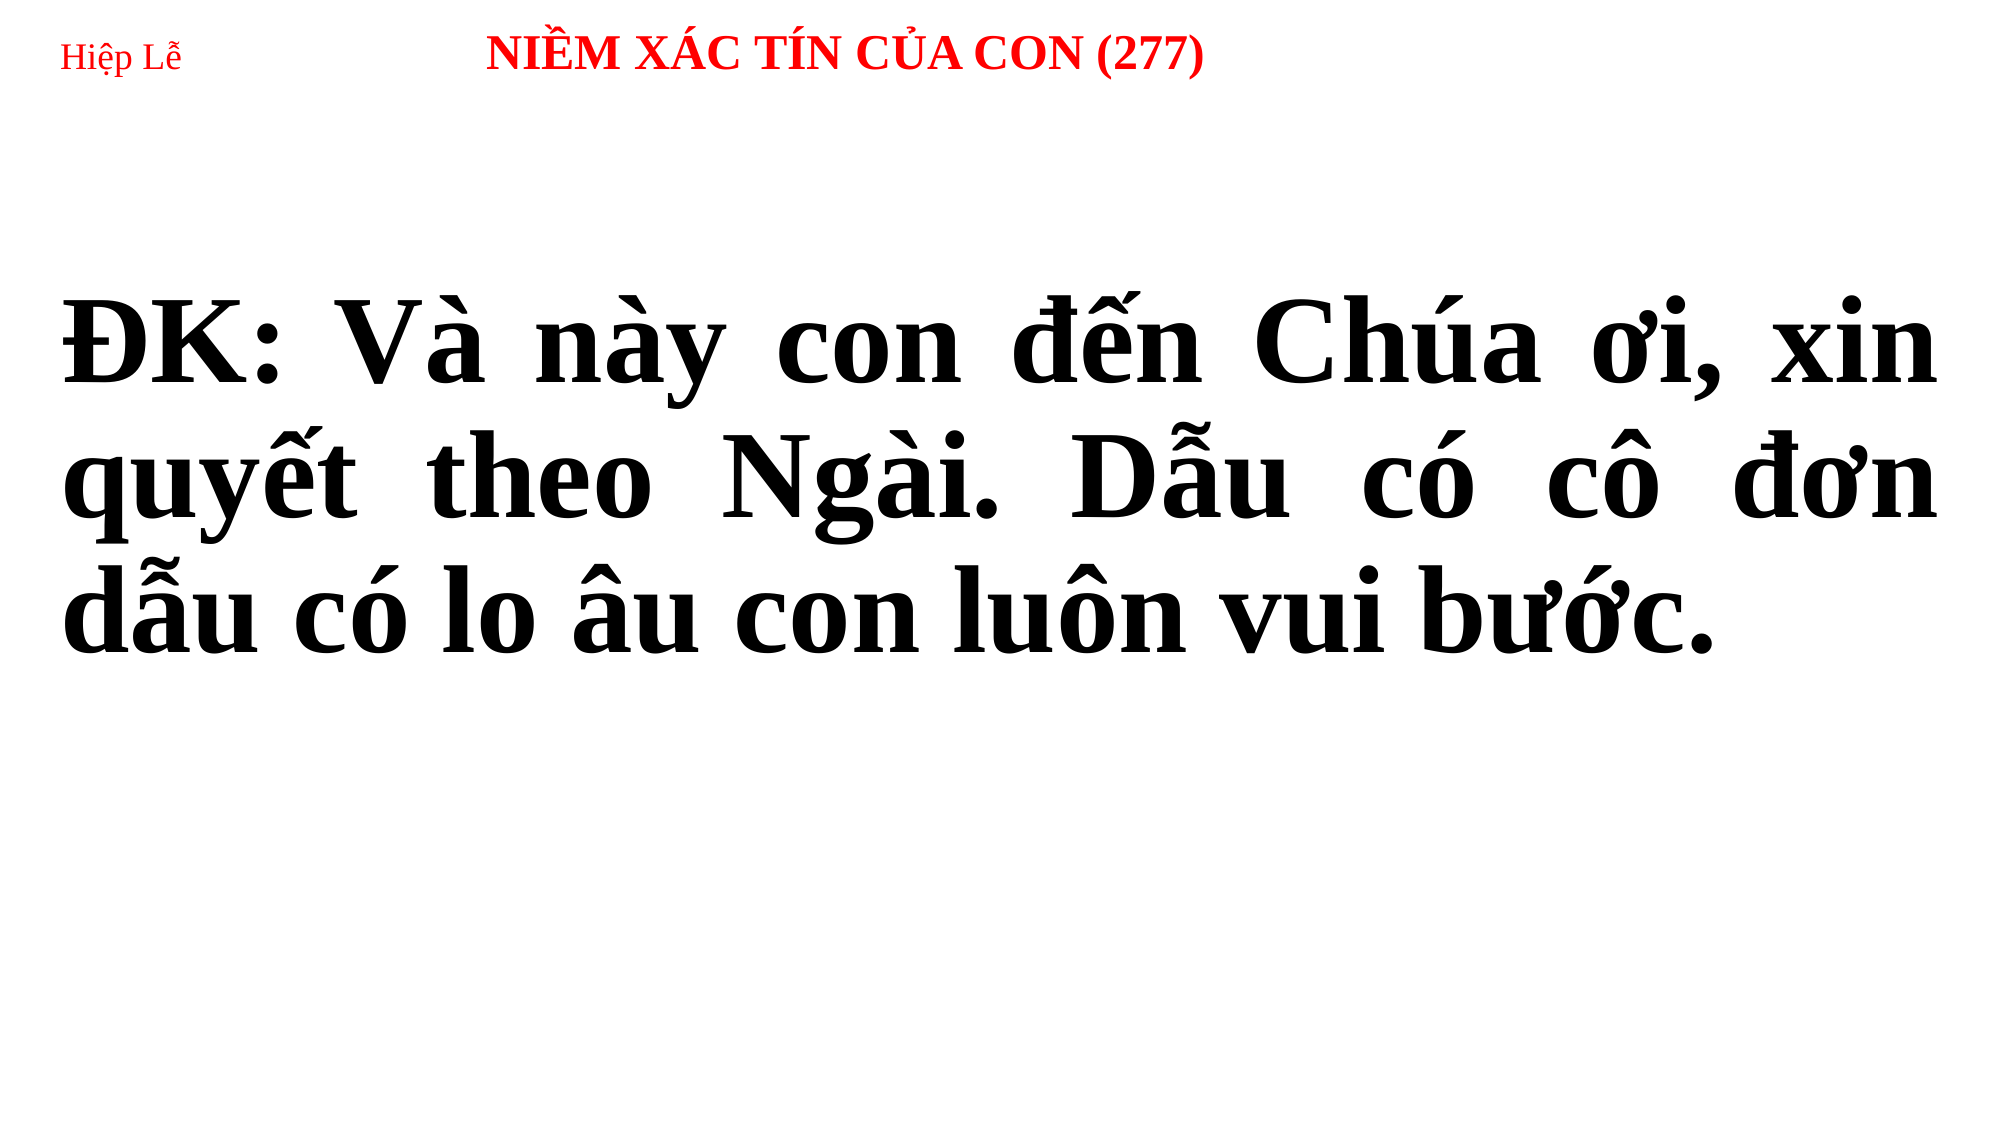

# Hiệp Lễ                                NIỀM XÁC TÍN CỦA CON (277)
ĐK: Và này con đến Chúa ơi, xin quyết theo Ngài. Dẫu có cô đơn dẫu có lo âu con luôn vui bước.